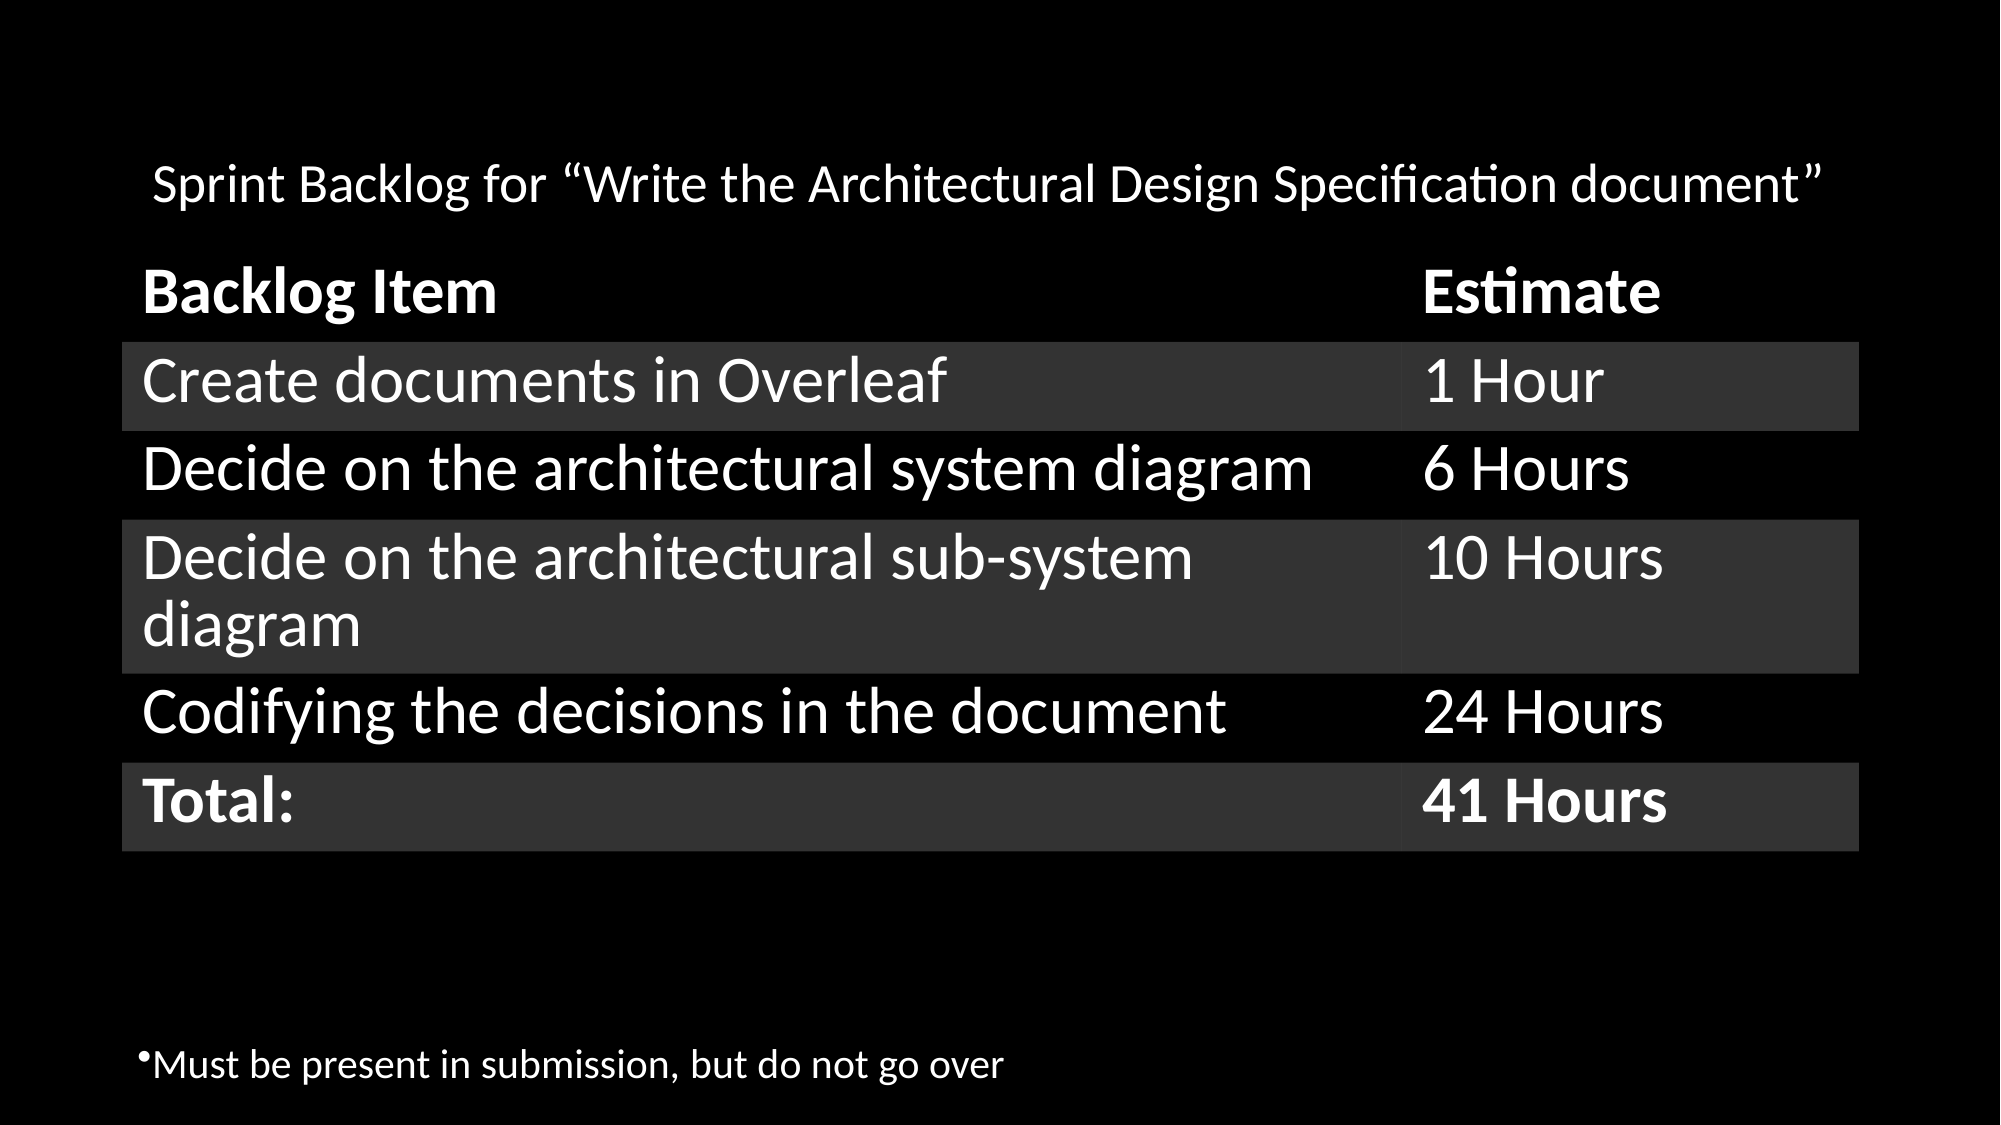

# Sprint Backlog for “Write the Architectural Design Specification document”
| Backlog Item | Estimate |
| --- | --- |
| Create documents in Overleaf | 1 Hour |
| Decide on the architectural system diagram | 6 Hours |
| Decide on the architectural sub-system diagram | 10 Hours |
| Codifying the decisions in the document | 24 Hours |
| Total: | 41 Hours |
Must be present in submission, but do not go over​